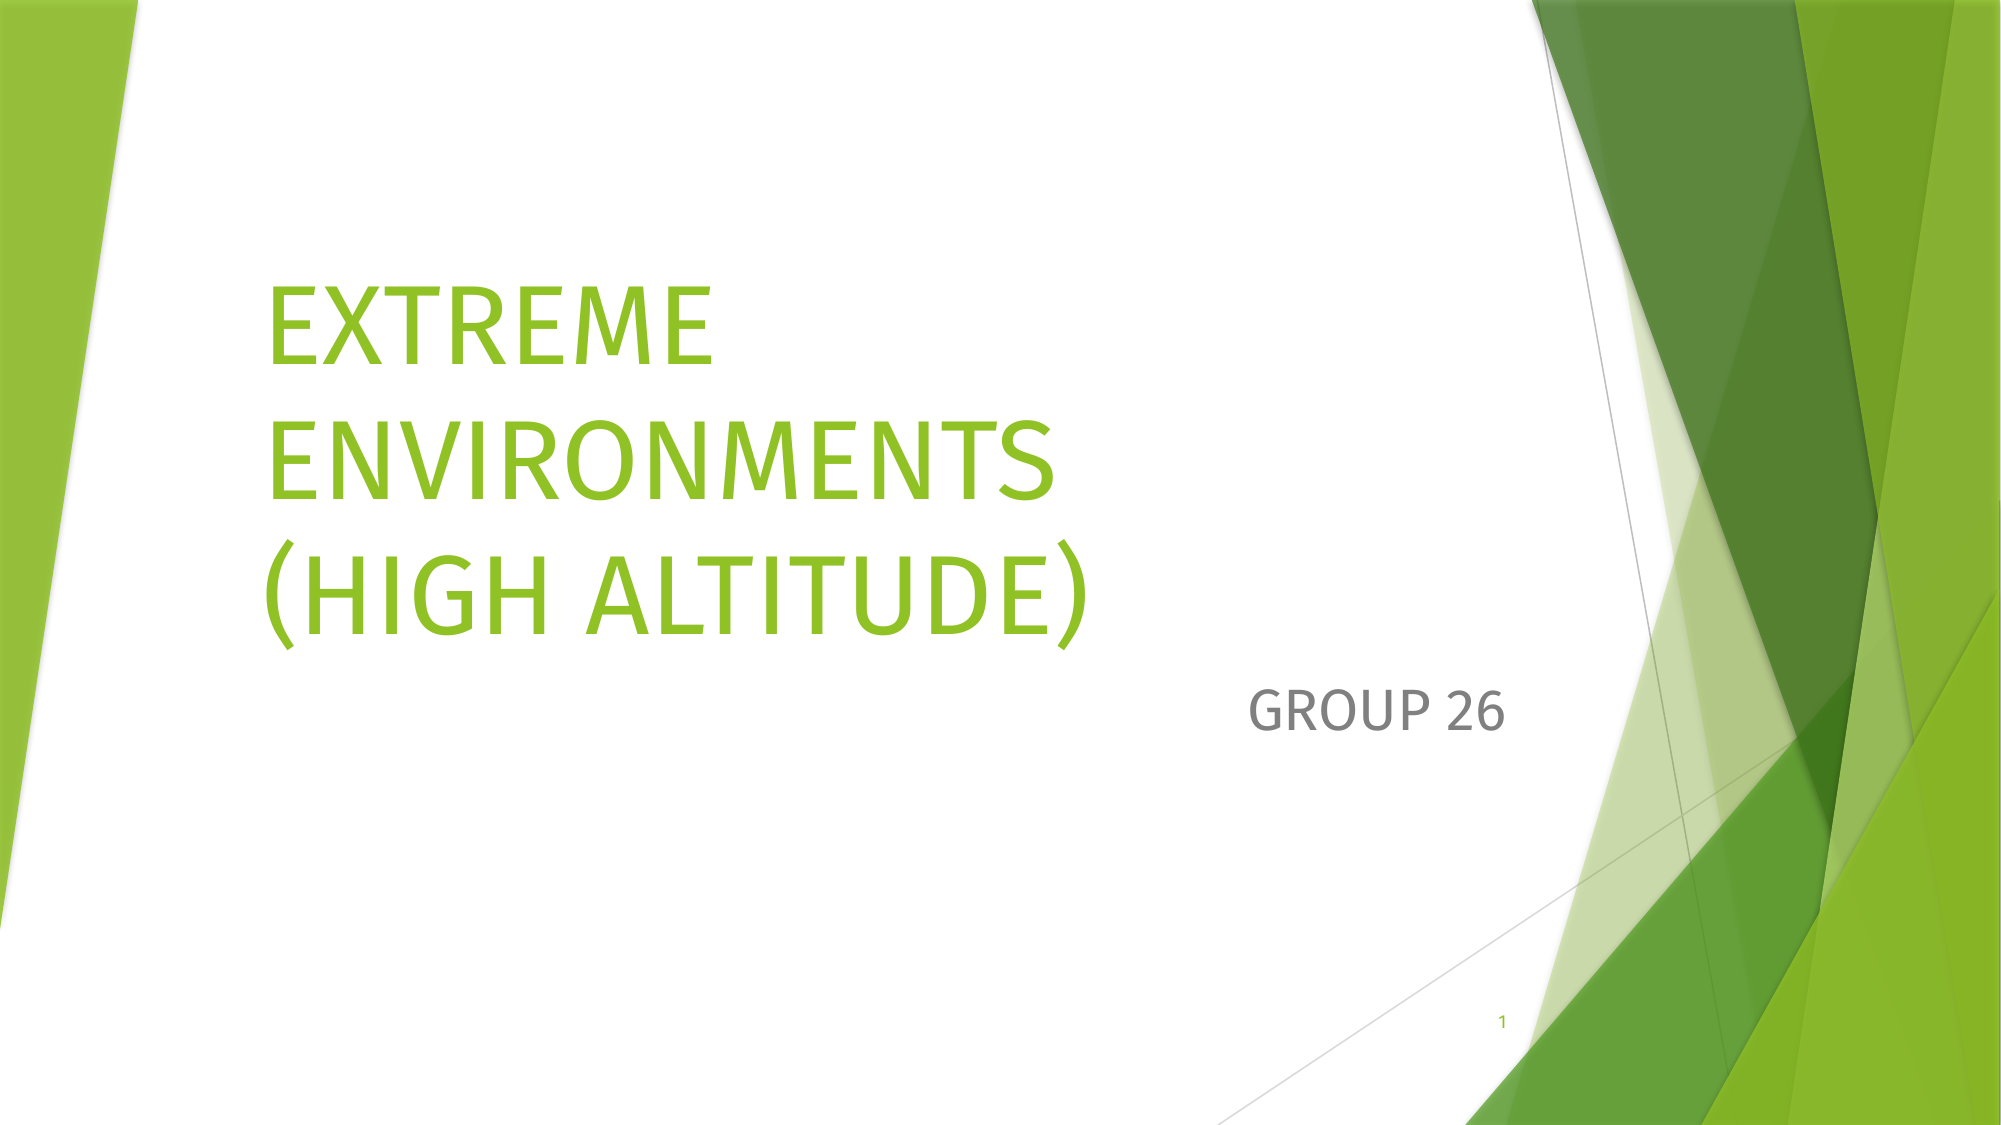

# EXTREME ENVIRONMENTS (HIGH ALTITUDE)
 GROUP 26
1